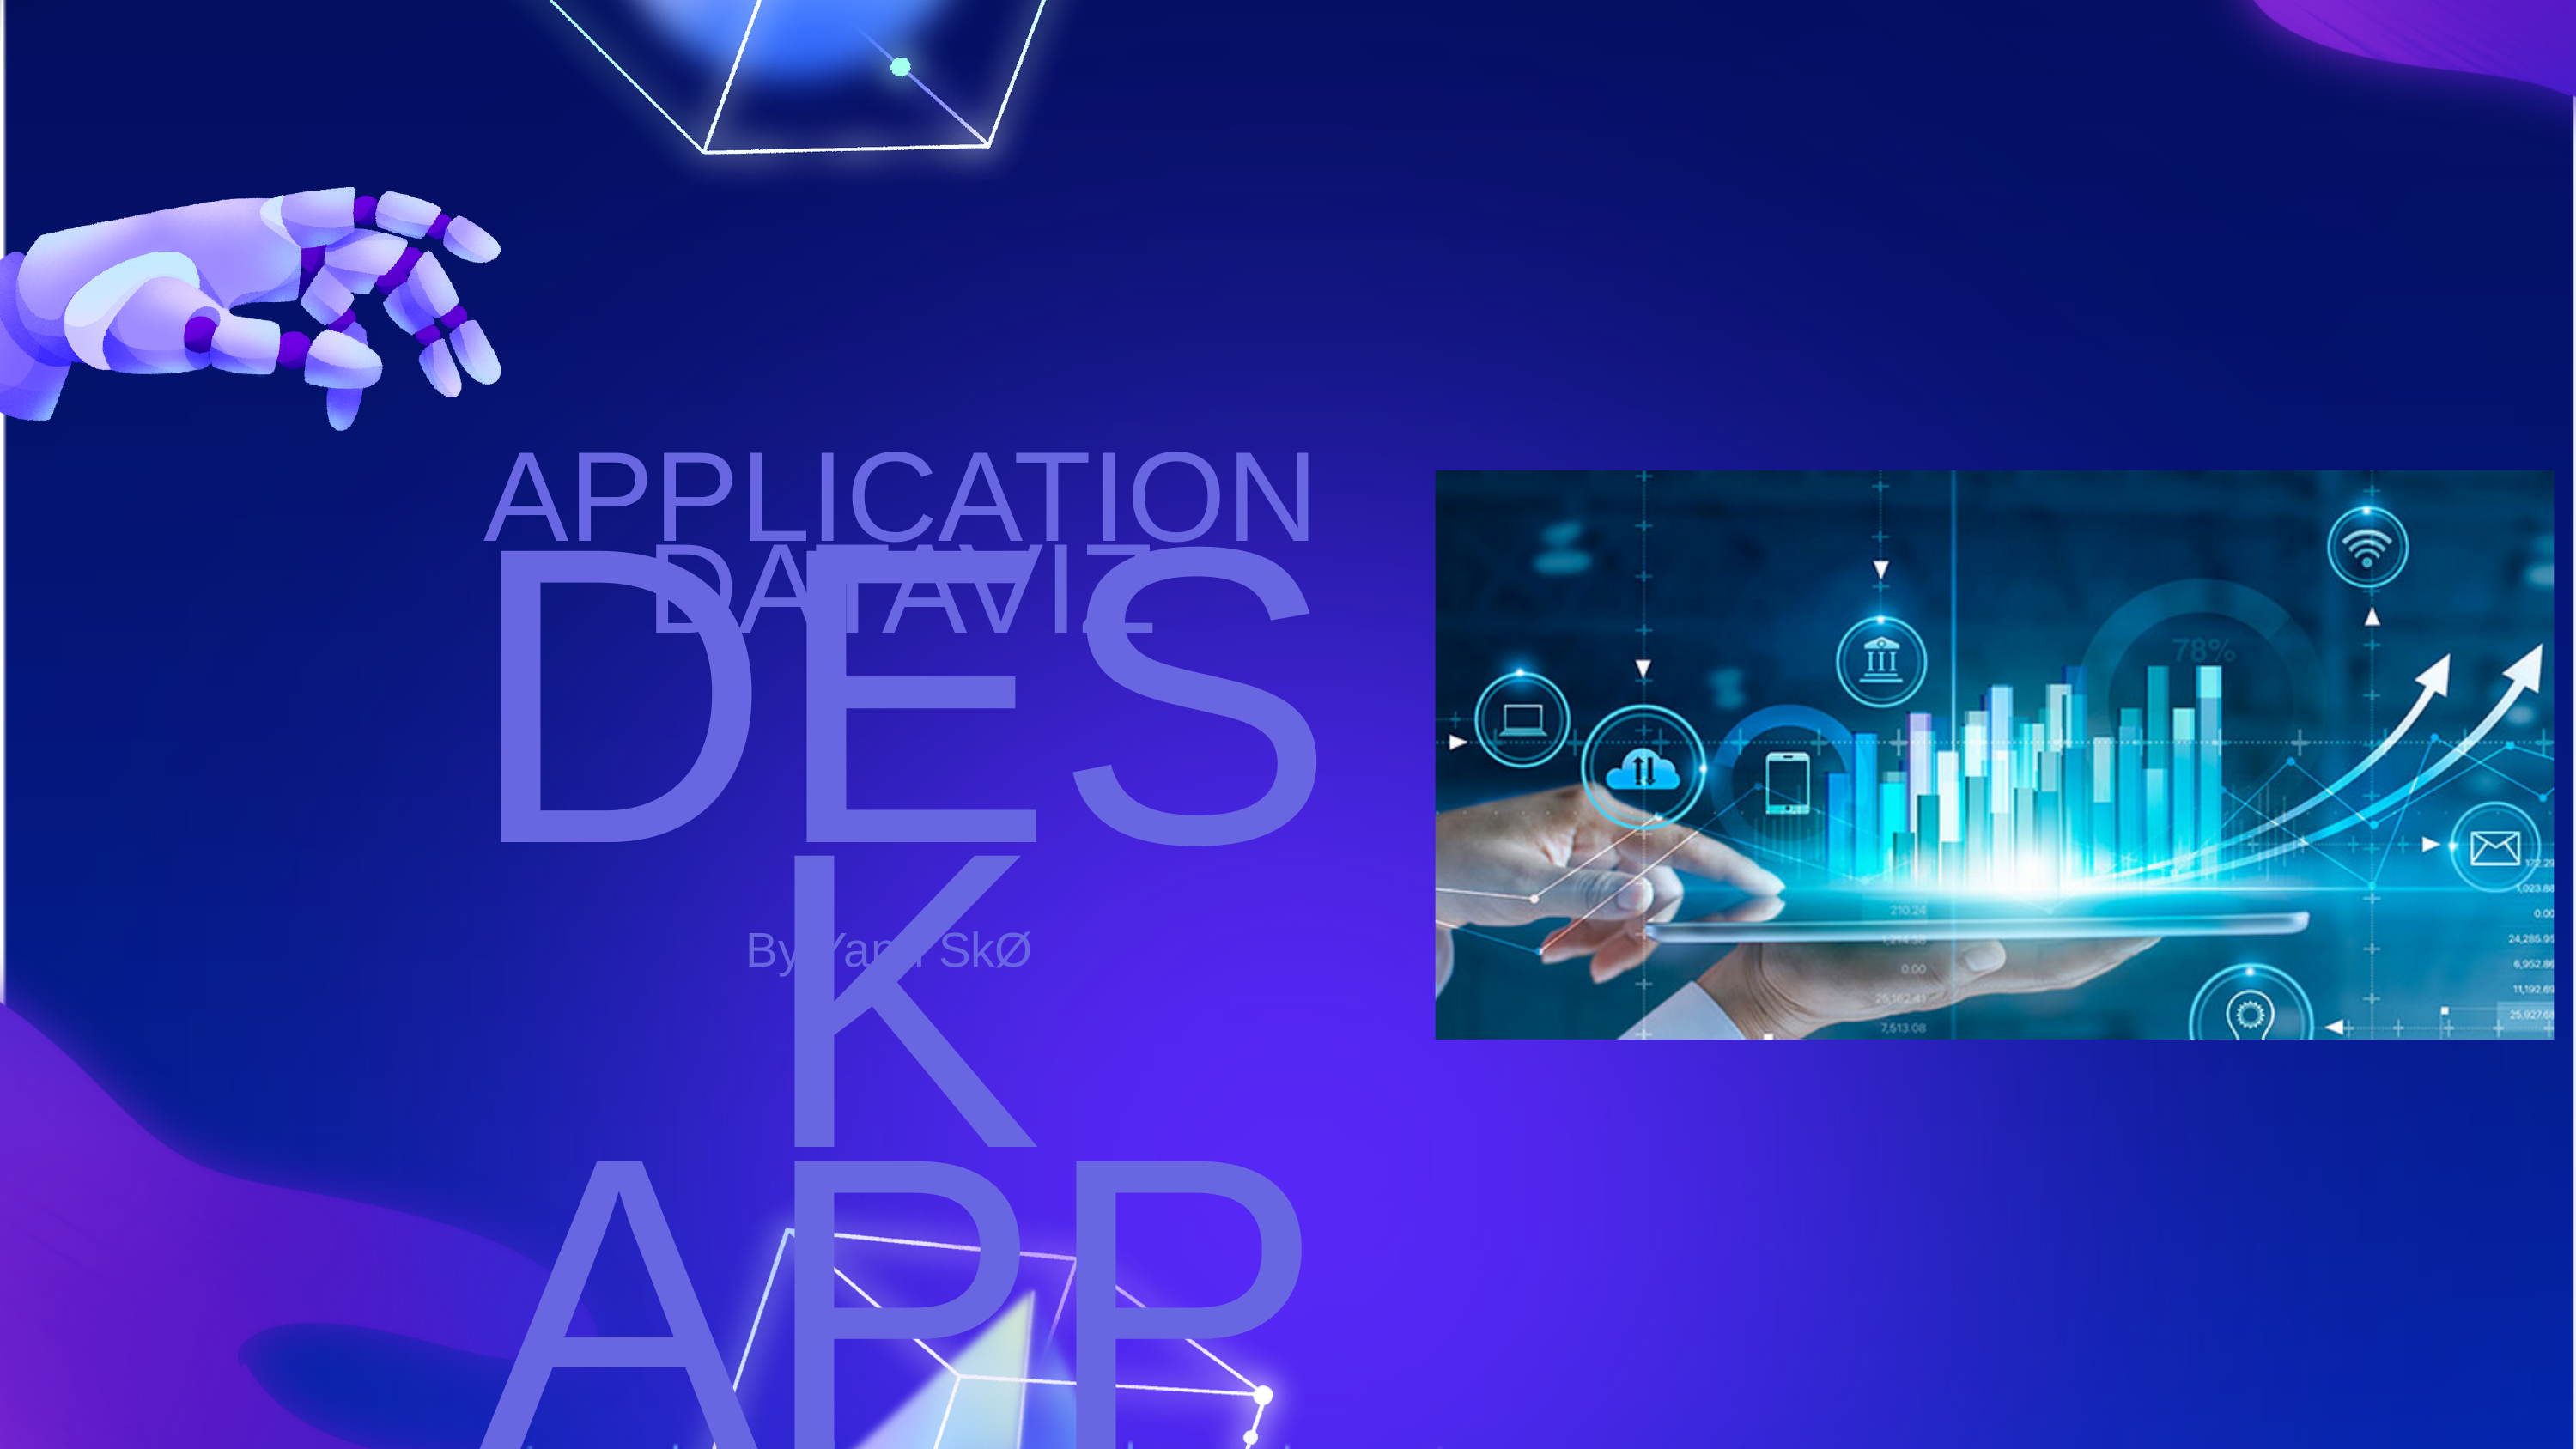

APPLICATION DATAVIZ
DESK APP

By Yann SkØ